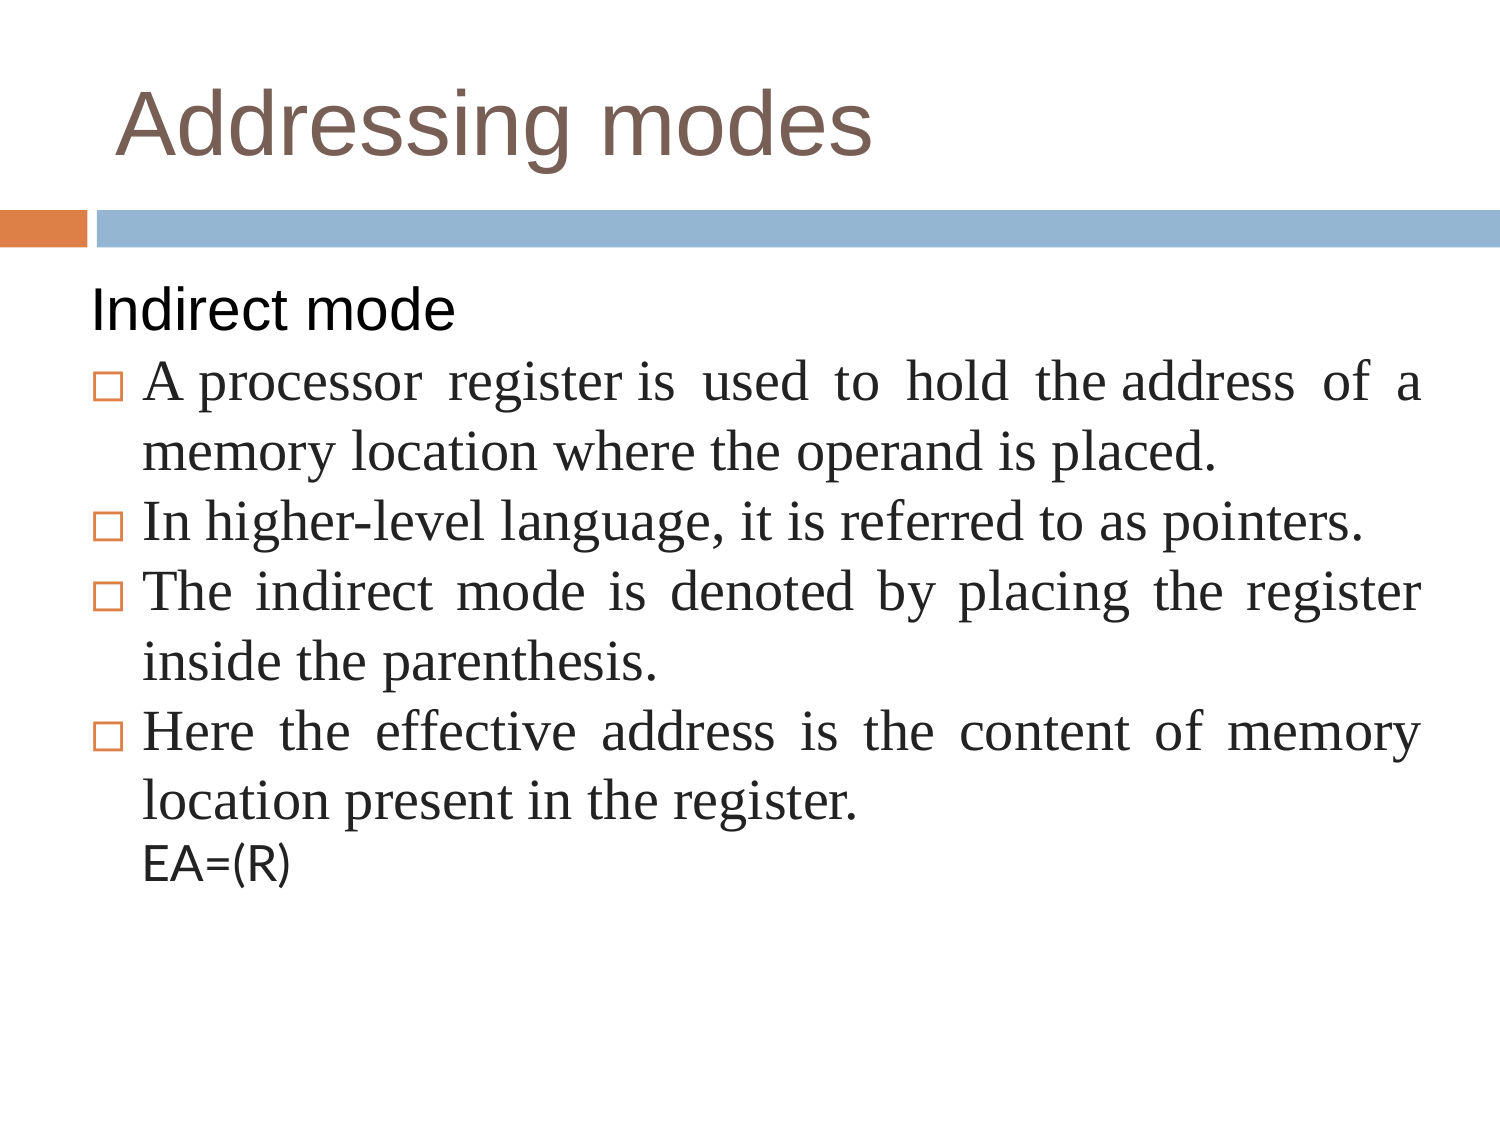

# Addressing modes

Indirect mode
A processor register is used to hold the address of a memory location where the operand is placed.
In higher-level language, it is referred to as pointers.
The indirect mode is denoted by placing the register inside the parenthesis.
Here the effective address is the content of memory location present in the register.
    EA=(R)